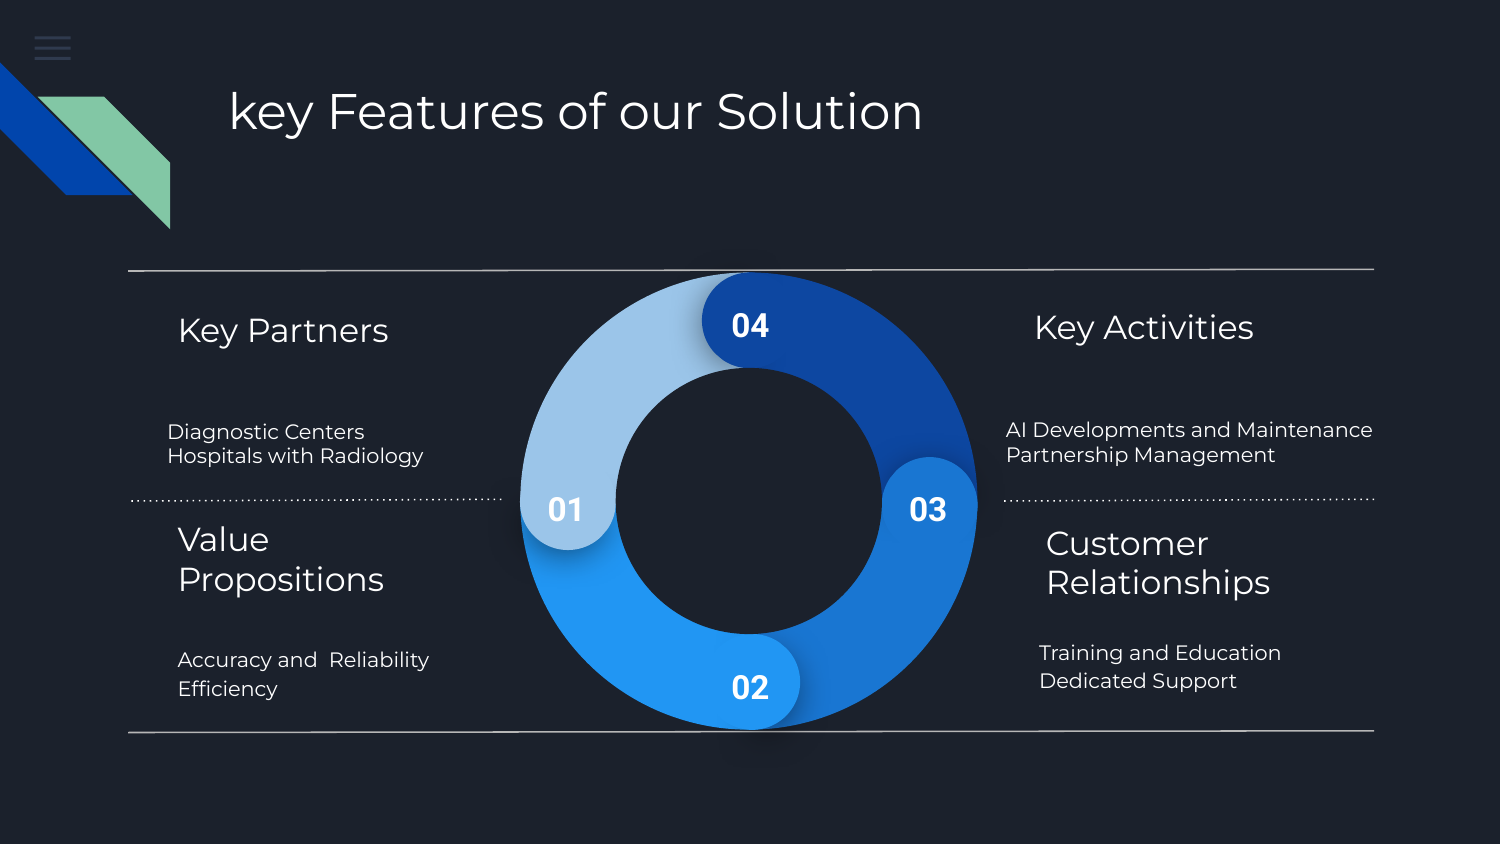

# key Features of our Solution

Key Activities

04
Key Partners

Diagnostic Centers Hospitals with Radiology
AI Developments and Maintenance
Partnership Management

01
03
Customer Relationships
Value Propositions
Accuracy and  Reliability Efficiency

02
Training and Education Dedicated Support